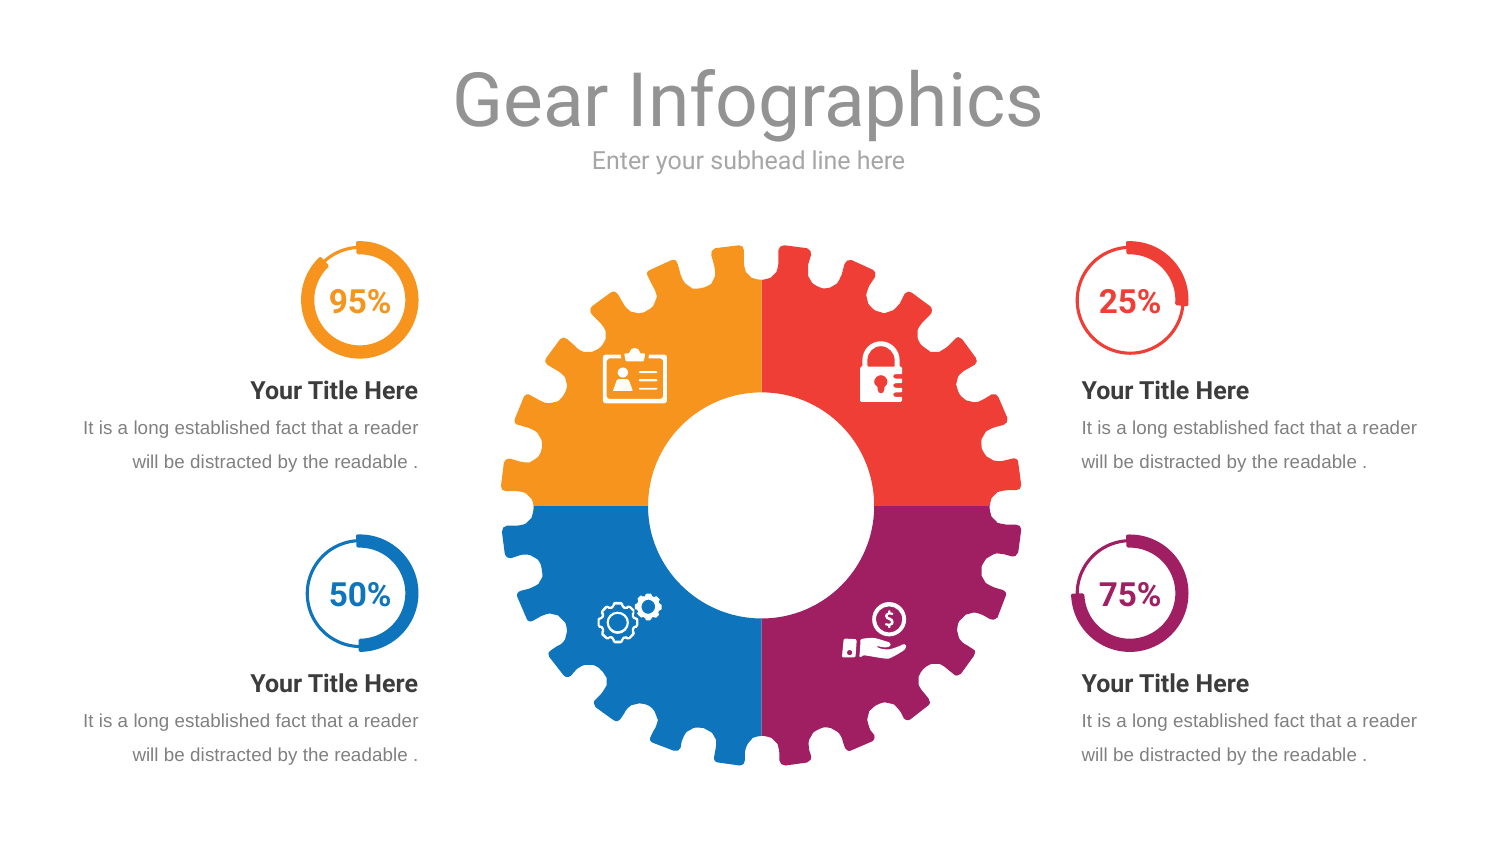

# Gear Infographics
Enter your subhead line here

95%

25%

Your Title Here
It is a long established fact that a reader will be distracted by the readable .
Your Title Here
It is a long established fact that a reader will be distracted by the readable .

50%

75%

Your Title Here
It is a long established fact that a reader will be distracted by the readable .
Your Title Here
It is a long established fact that a reader will be distracted by the readable .